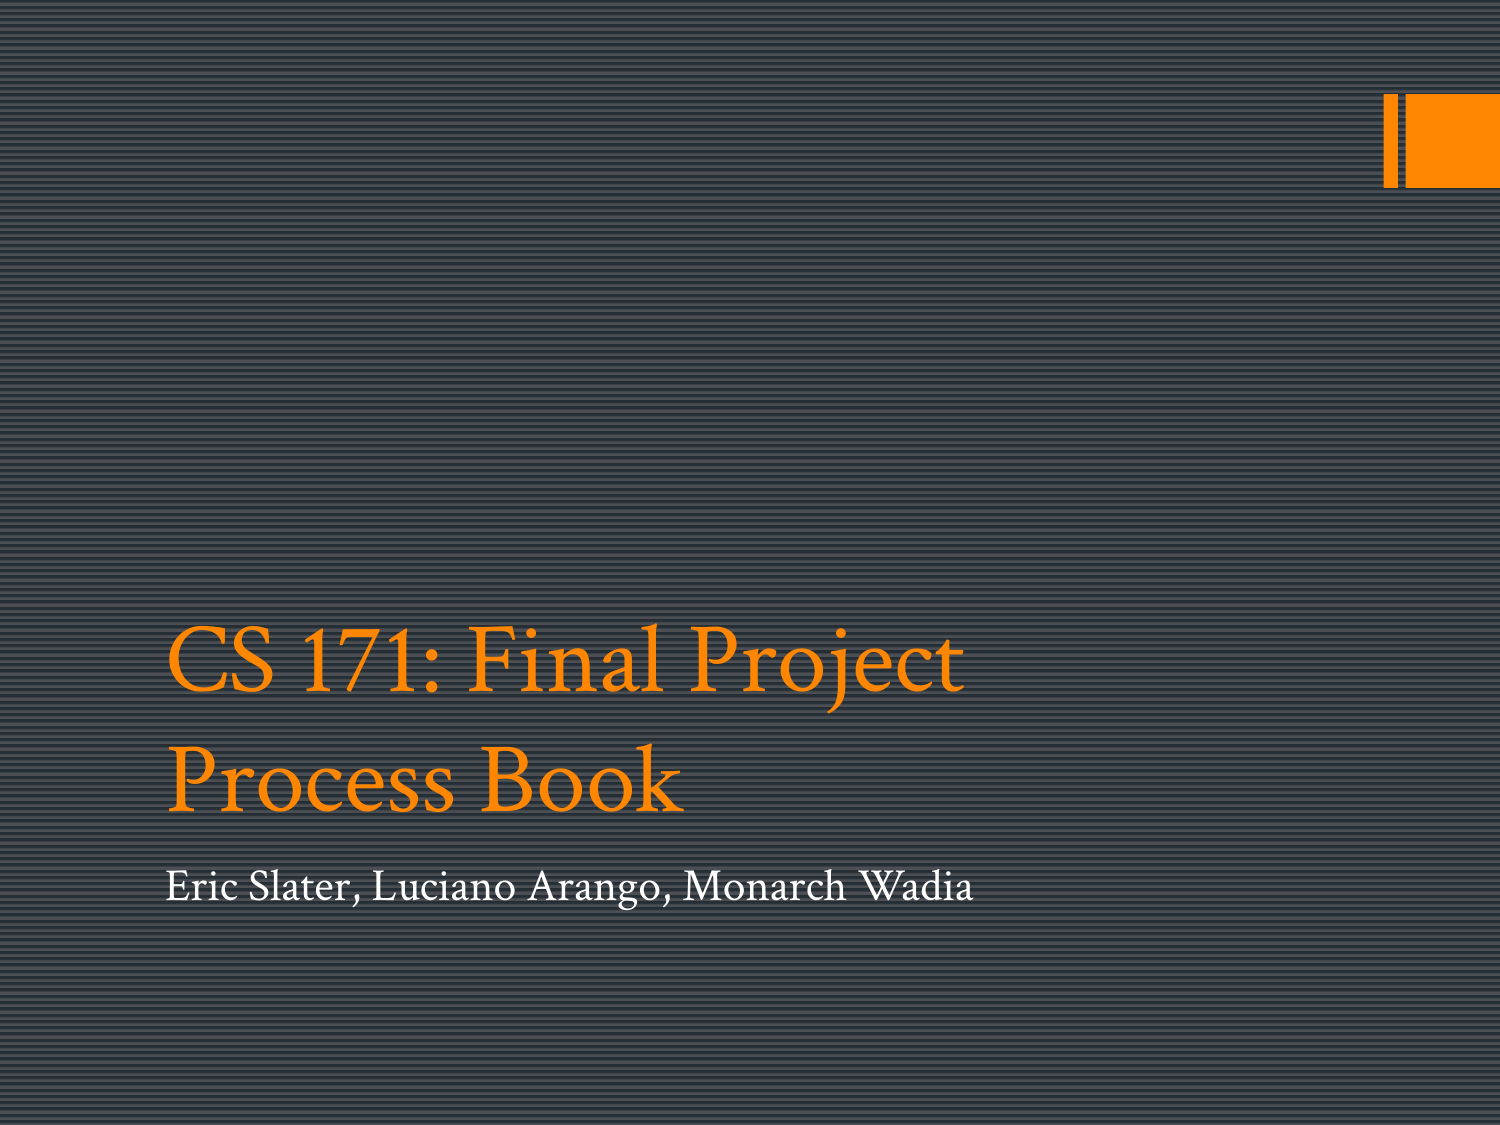

# CS 171: Final Project Process Book
Eric Slater, Luciano Arango, Monarch Wadia